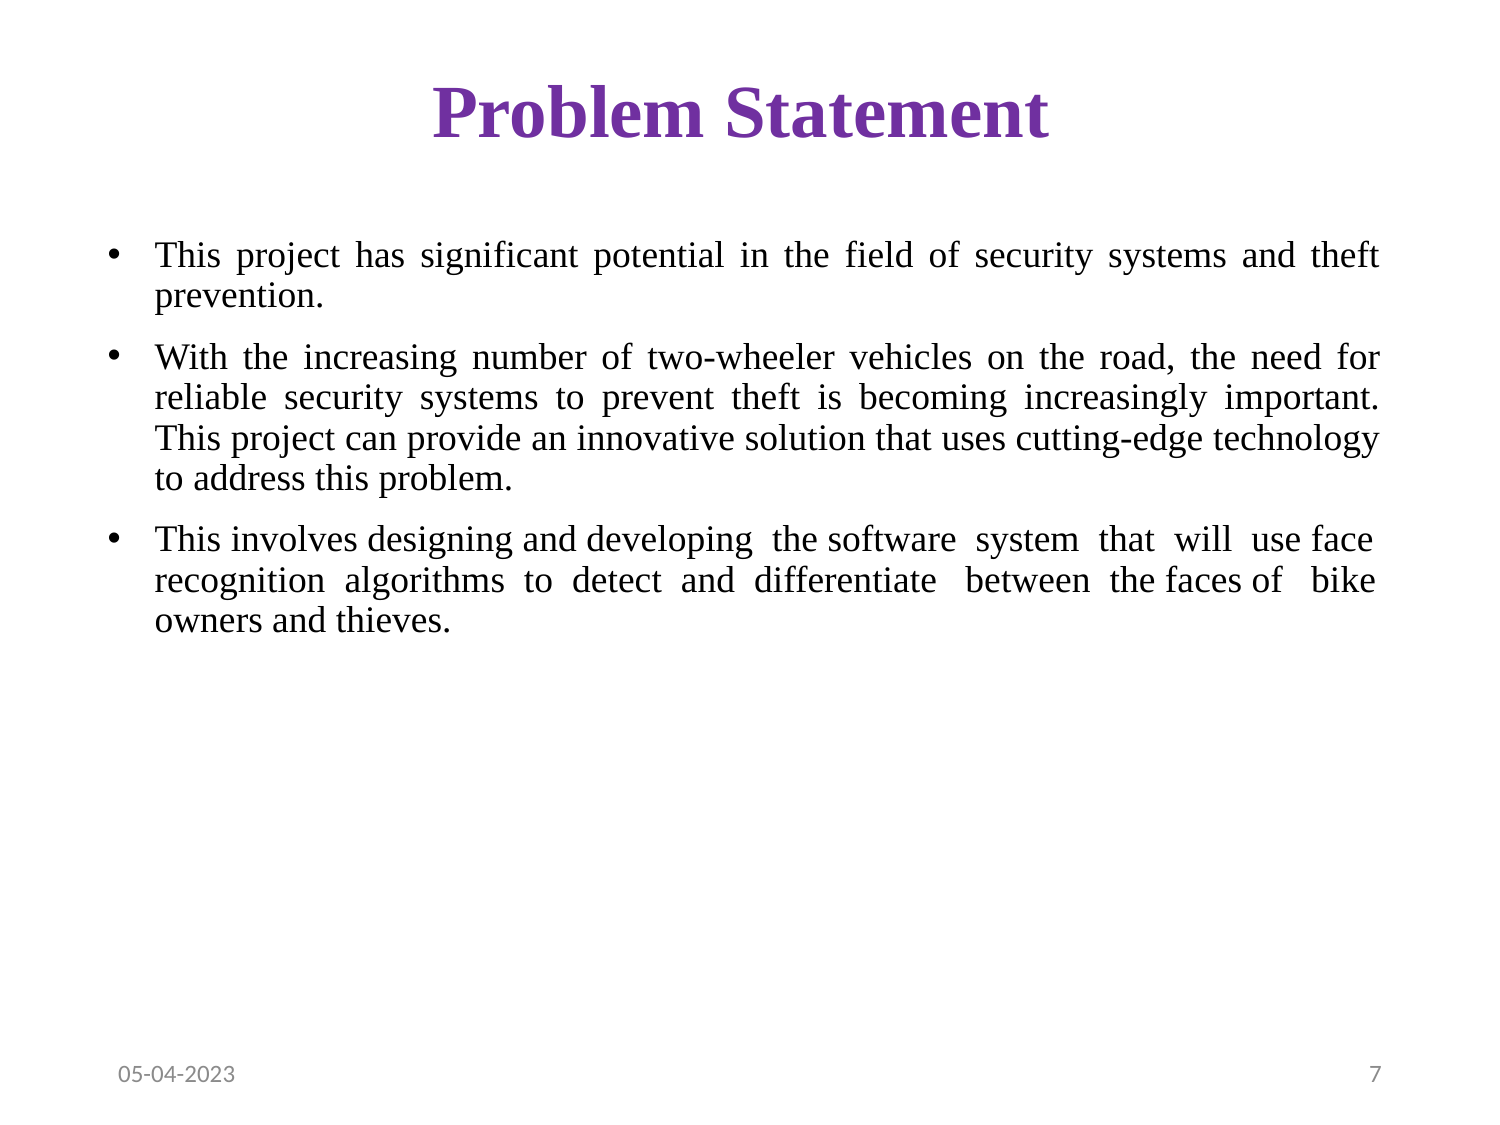

# Problem Statement

This project has significant potential in the field of security systems and theft prevention.
With the increasing number of two-wheeler vehicles on the road, the need for reliable security systems to prevent theft is becoming increasingly important. This project can provide an innovative solution that uses cutting-edge technology to address this problem.
This involves designing and developing  the software  system  that  will  use face recognition  algorithms  to  detect  and  differentiate   between  the faces of   bike owners and thieves.
05-04-2023
7